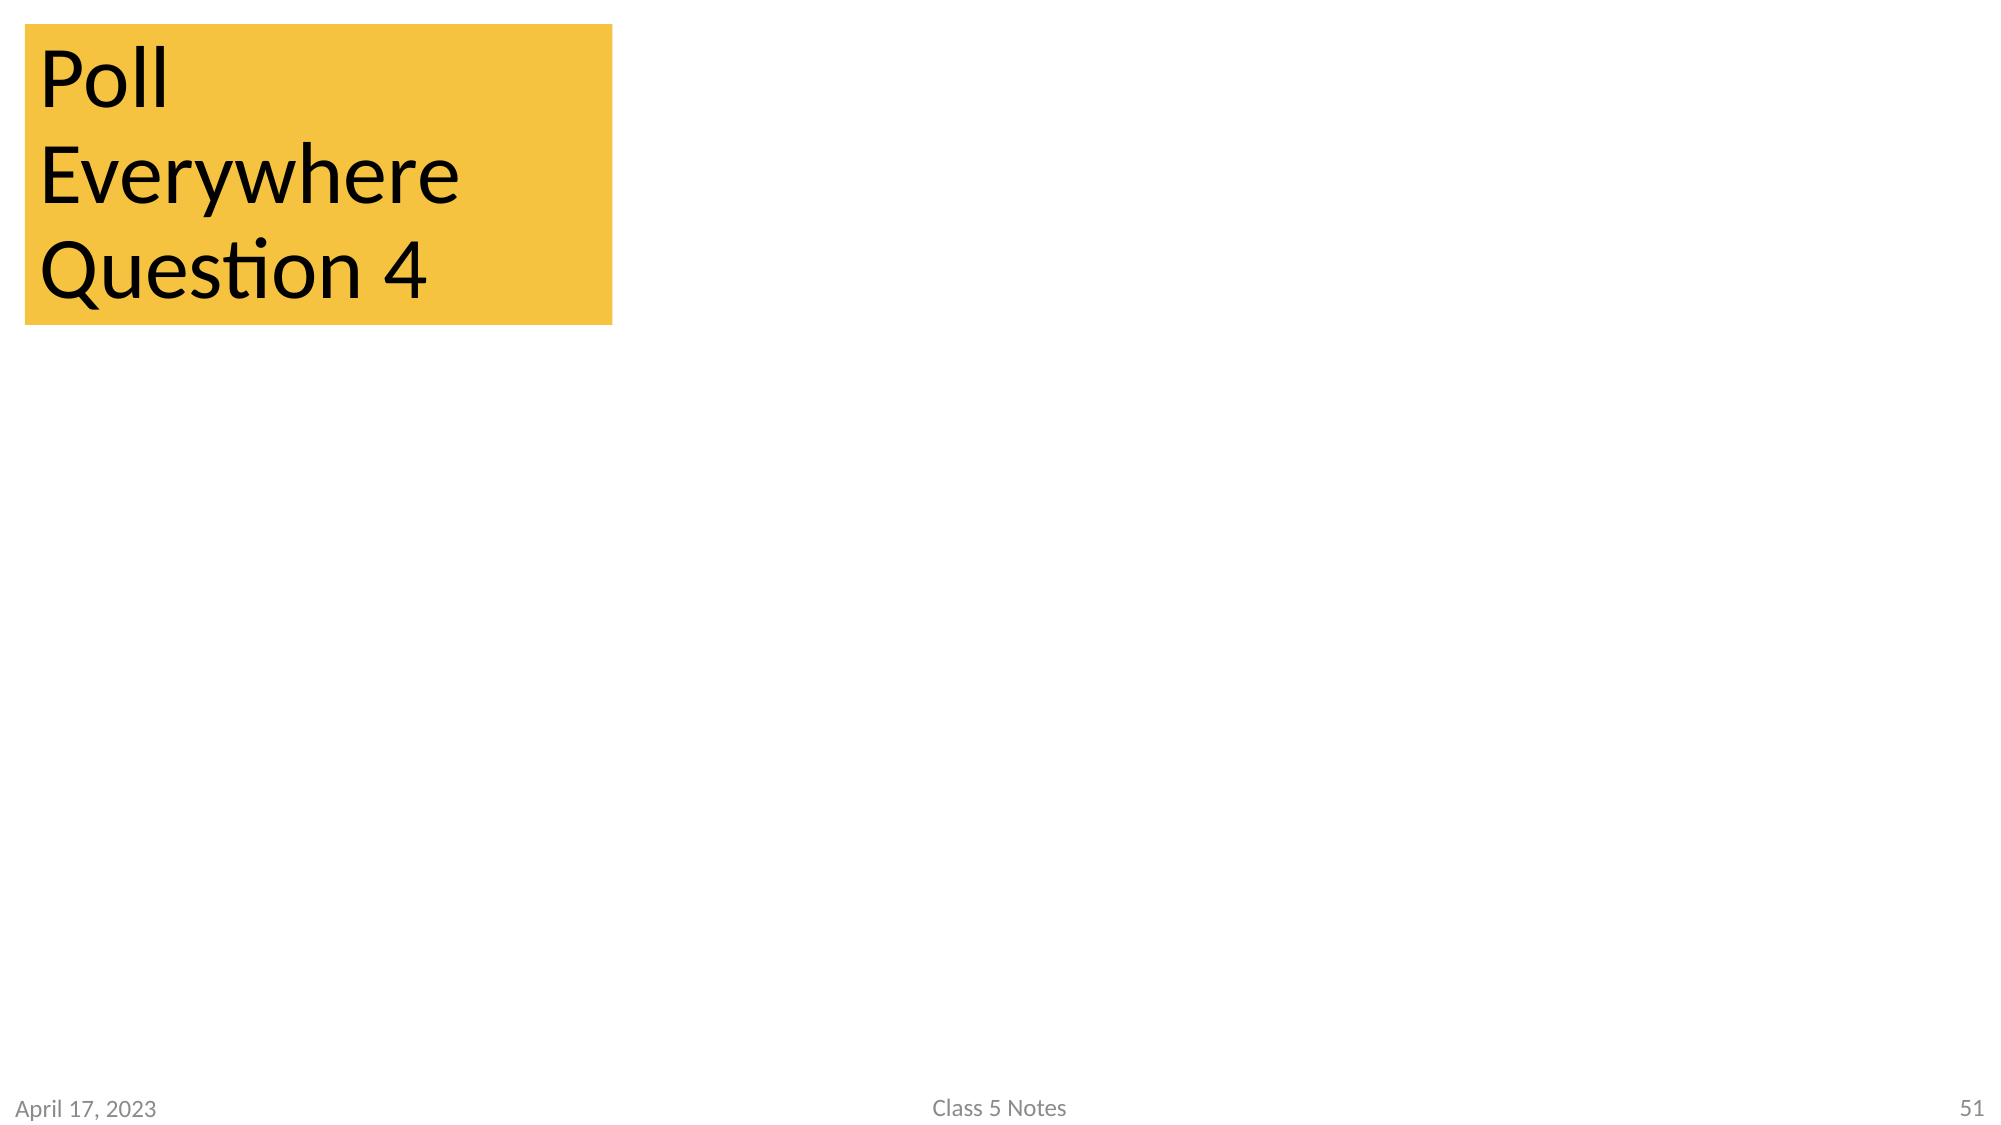

# Poll Everywhere Question 4
51
Class 5 Notes
April 17, 2023